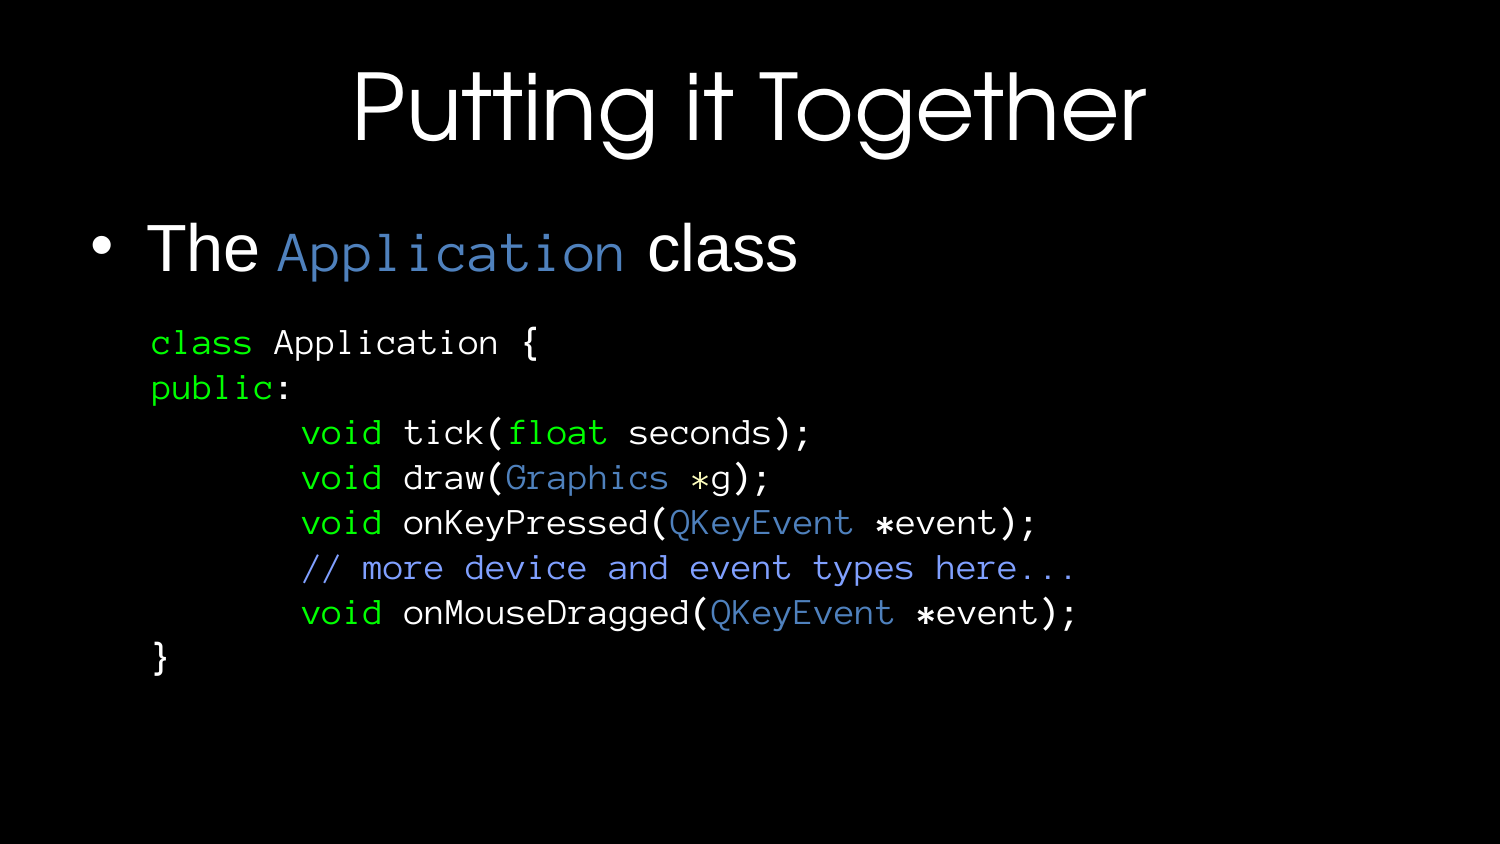

# Putting it Together
The Application class
class Application {
public:
	void tick(float seconds);
	void draw(Graphics *g);
	void onKeyPressed(QKeyEvent *event);
	// more device and event types here...
	void onMouseDragged(QKeyEvent *event);
}